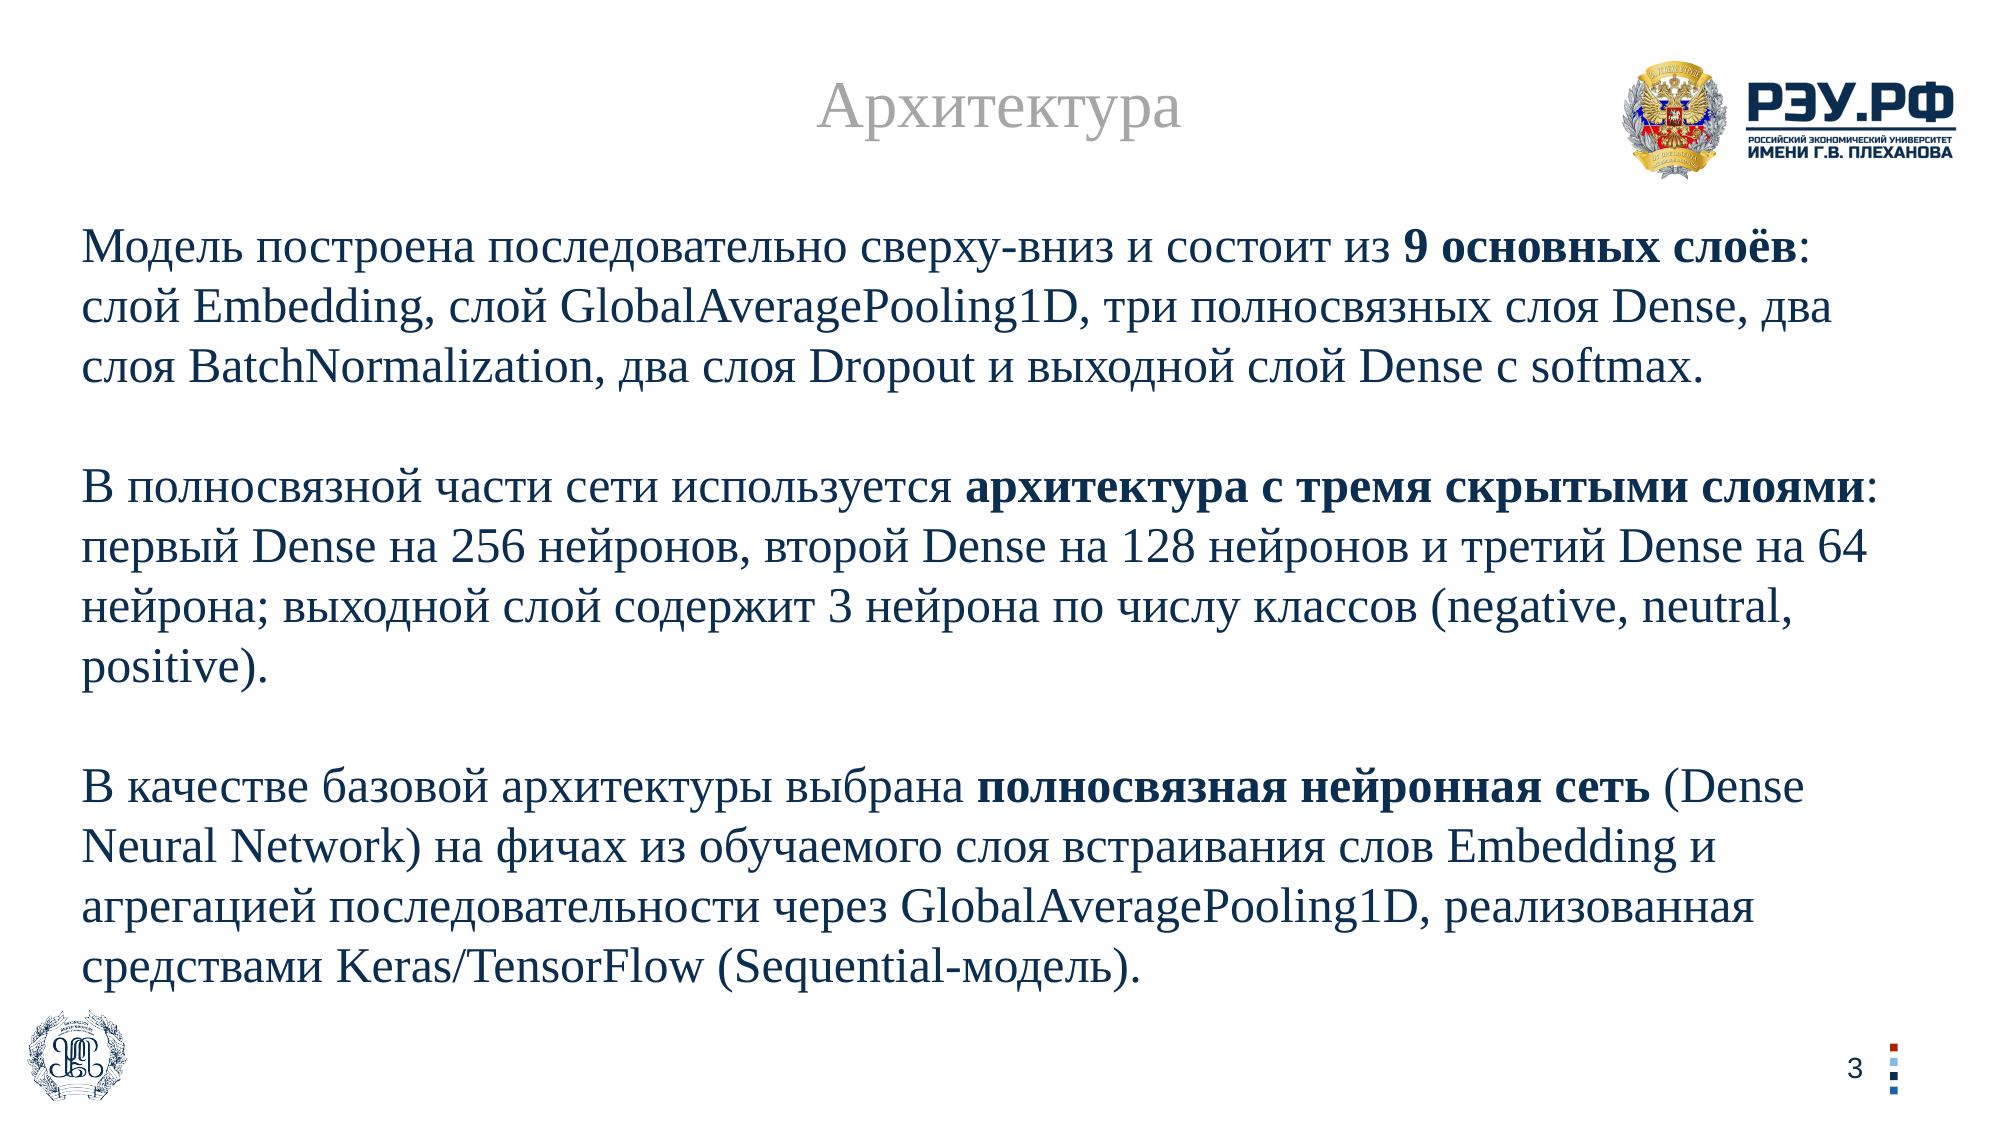

Архитектура
Модель построена последовательно сверху-вниз и состоит из 9 основных слоёв: слой Embedding, слой GlobalAveragePooling1D, три полносвязных слоя Dense, два слоя BatchNormalization, два слоя Dropout и выходной слой Dense с softmax.

В полносвязной части сети используется архитектура с тремя скрытыми слоями: первый Dense на 256 нейронов, второй Dense на 128 нейронов и третий Dense на 64 нейрона; выходной слой содержит 3 нейрона по числу классов (negative, neutral, positive).

В качестве базовой архитектуры выбрана полносвязная нейронная сеть (Dense Neural Network) на фичах из обучаемого слоя встраивания слов Embedding и агрегацией последовательности через GlobalAveragePooling1D, реализованная средствами Keras/TensorFlow (Sequential-модель).